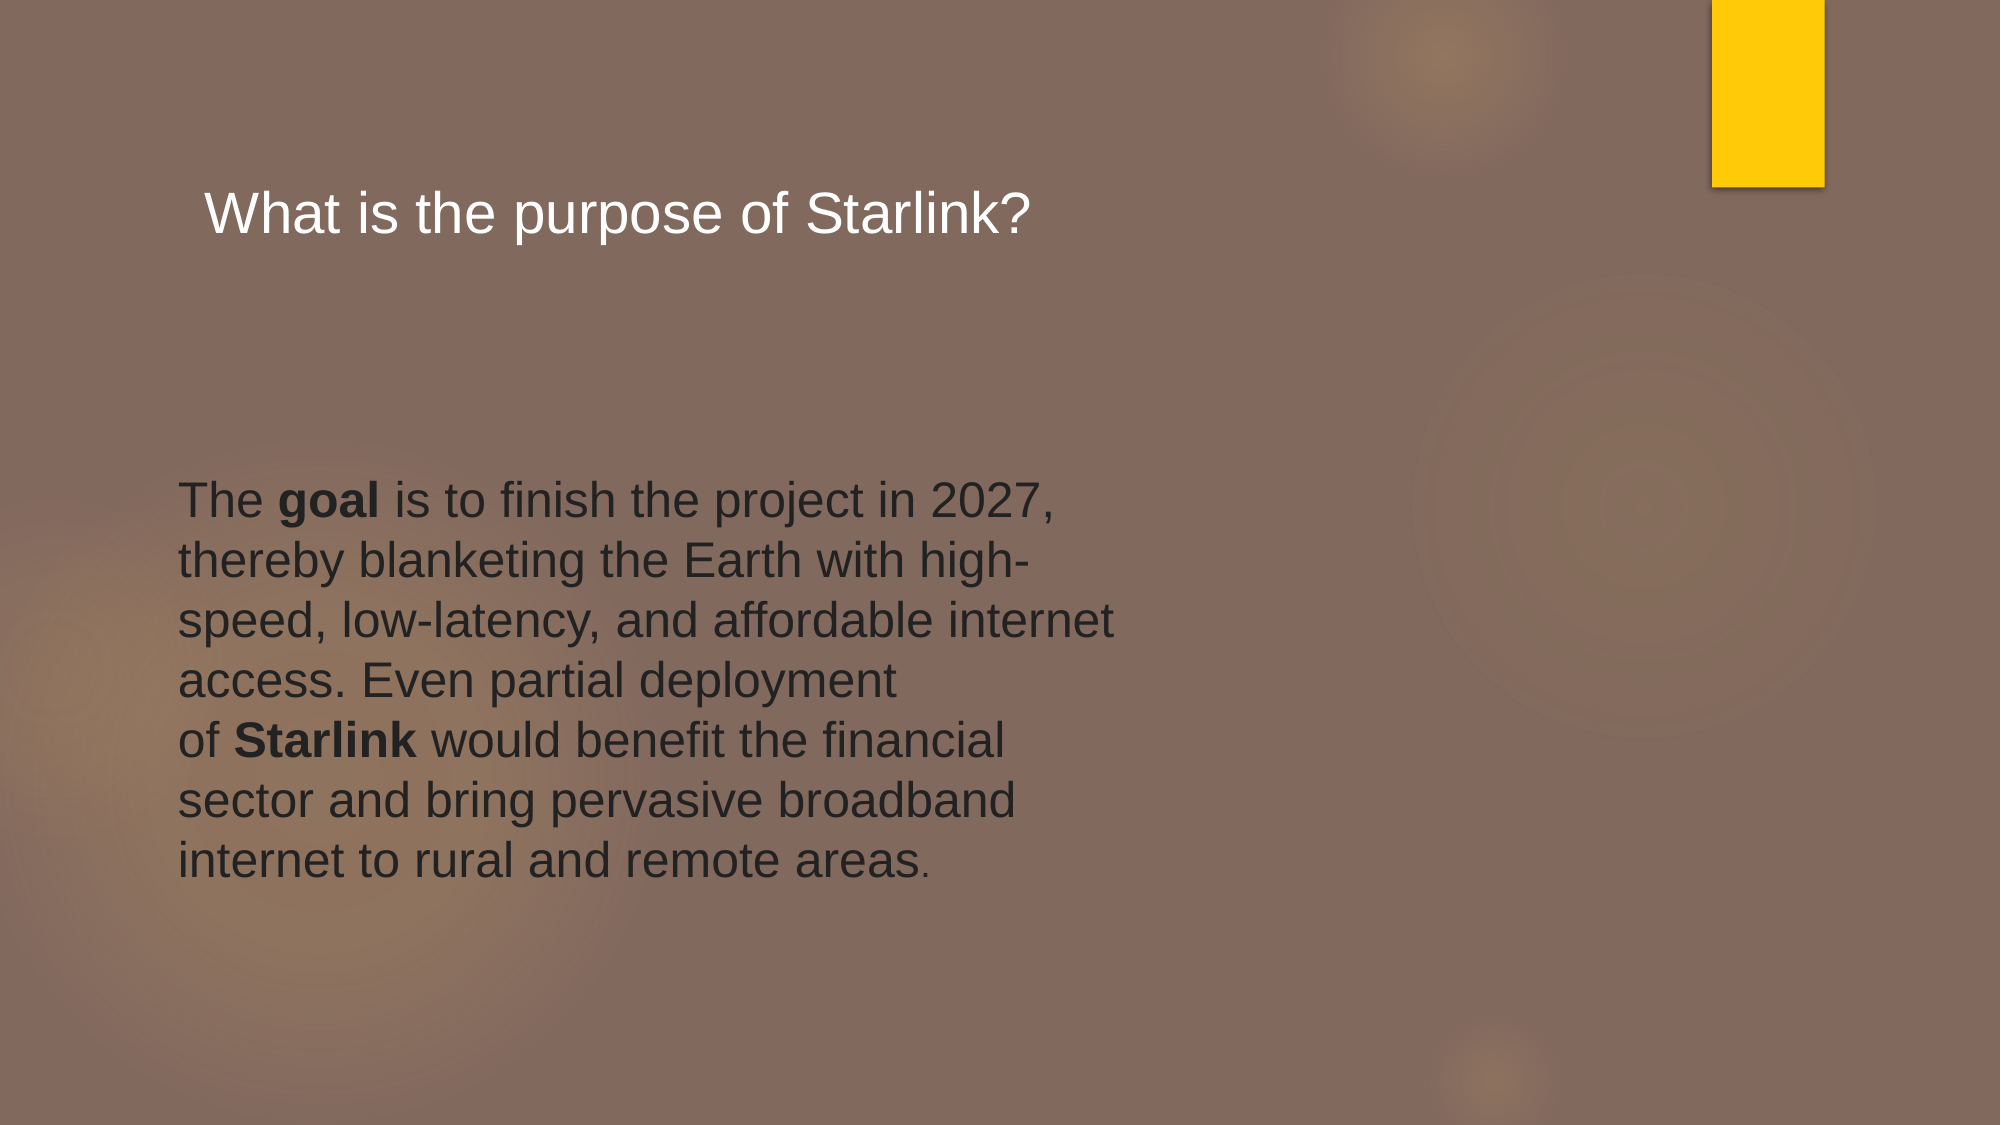

What is the purpose of Starlink?
The goal is to finish the project in 2027, thereby blanketing the Earth with high-speed, low-latency, and affordable internet access. Even partial deployment of Starlink would benefit the financial sector and bring pervasive broadband internet to rural and remote areas.